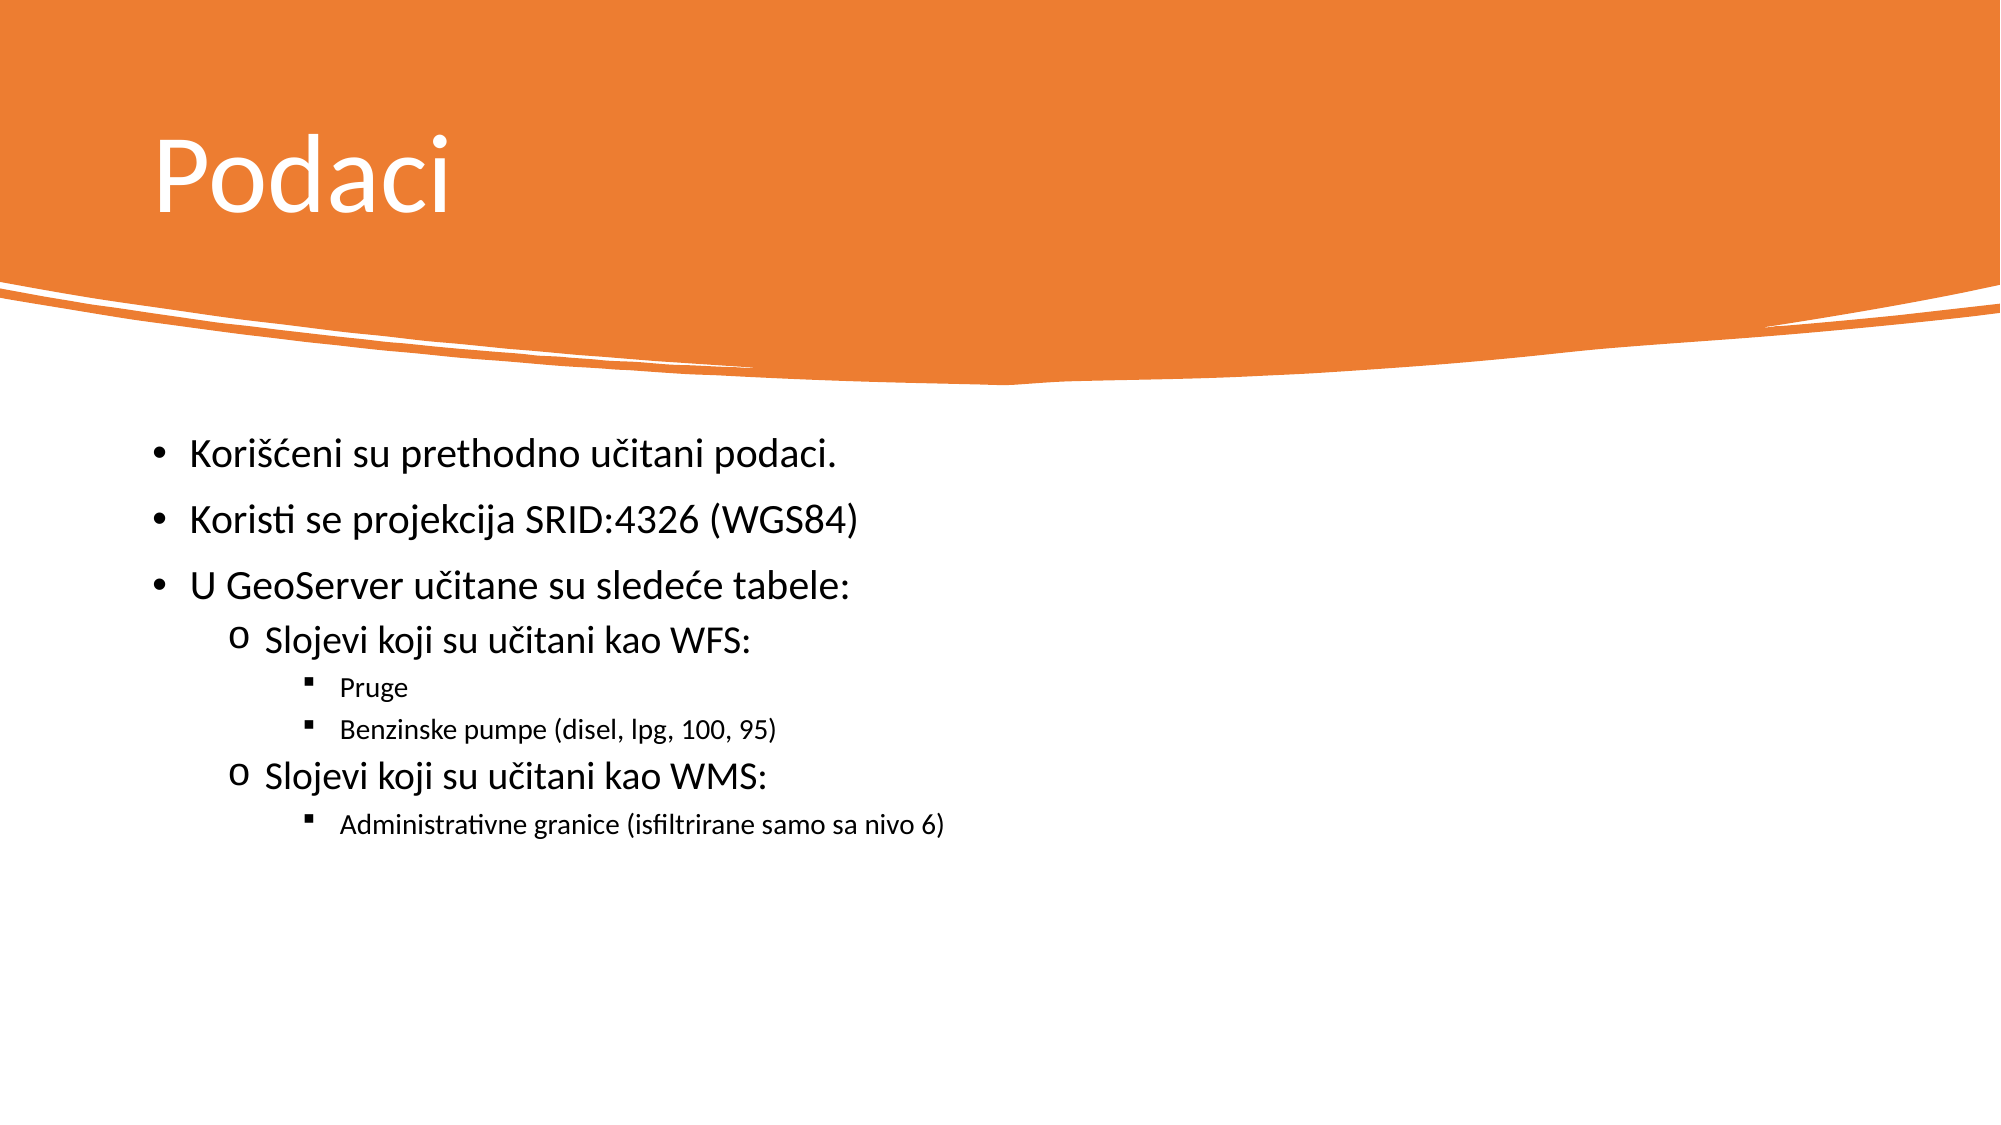

# Podaci
Korišćeni su prethodno učitani podaci.
Koristi se projekcija SRID:4326 (WGS84)
U GeoServer učitane su sledeće tabele:
Slojevi koji su učitani kao WFS:
Pruge
Benzinske pumpe (disel, lpg, 100, 95)
Slojevi koji su učitani kao WMS:
Administrativne granice (isfiltrirane samo sa nivo 6)